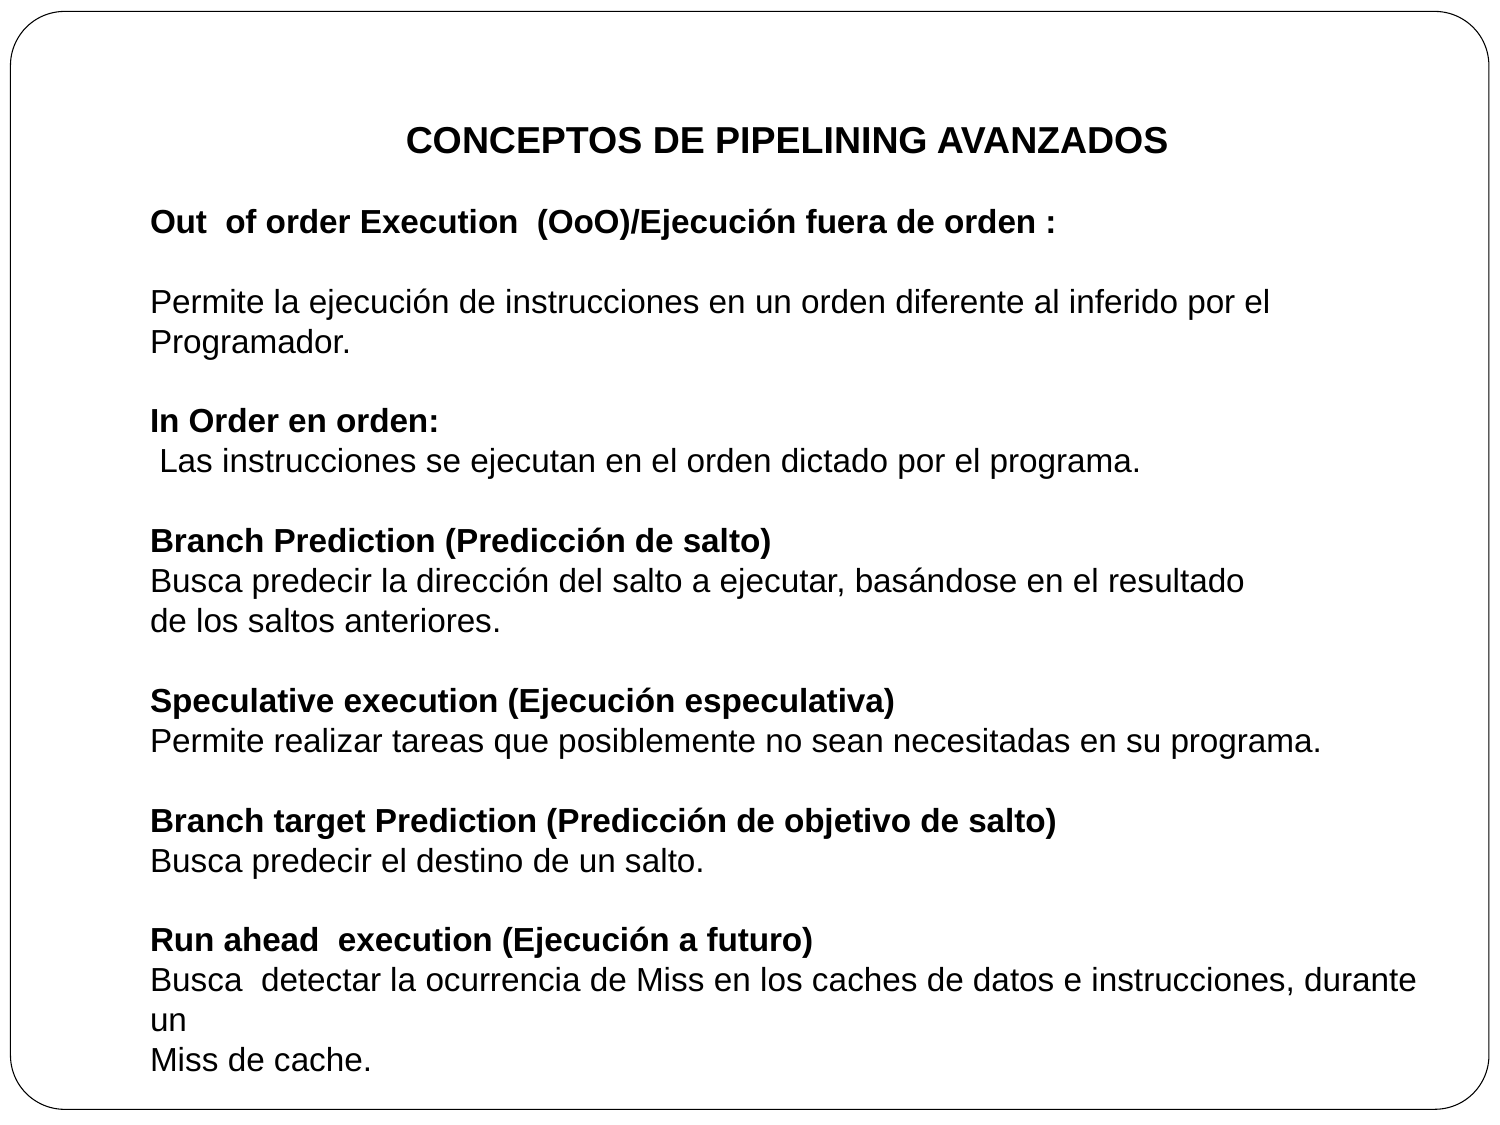

# CONCEPTOS DE PIPELINING AVANZADOS
Out  of order Execution  (OoO)/Ejecución fuera de orden :

Permite la ejecución de instrucciones en un orden diferente al inferido por el
Programador.

In Order en orden:
 Las instrucciones se ejecutan en el orden dictado por el programa.

Branch Prediction (Predicción de salto)
Busca predecir la dirección del salto a ejecutar, basándose en el resultado
de los saltos anteriores.

Speculative execution (Ejecución especulativa)
Permite realizar tareas que posiblemente no sean necesitadas en su programa.

Branch target Prediction (Predicción de objetivo de salto)
Busca predecir el destino de un salto.

Run ahead  execution (Ejecución a futuro)
Busca  detectar la ocurrencia de Miss en los caches de datos e instrucciones, durante un
Miss de cache.